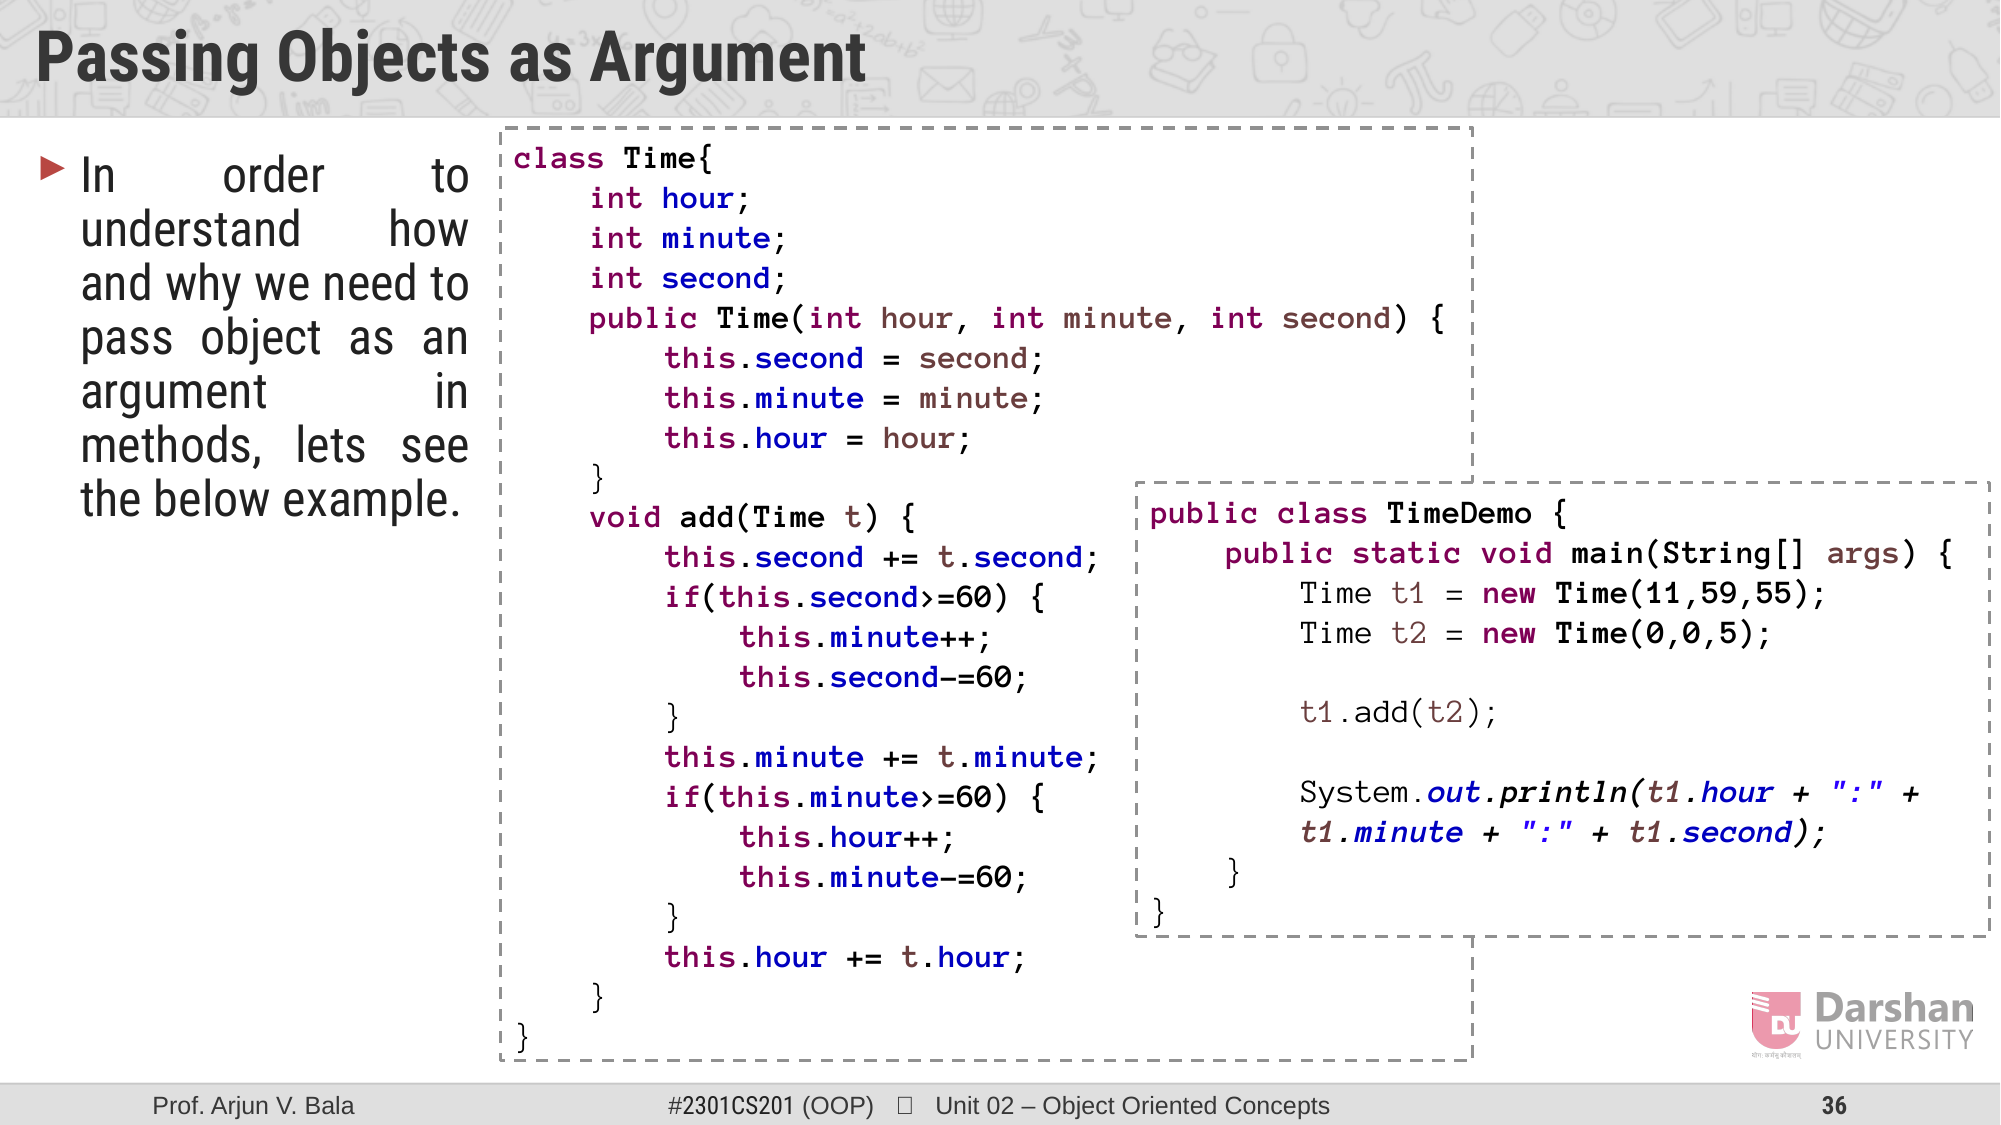

# Passing Objects as Argument
class Time{
int hour;
int minute;
int second;
public Time(int hour, int minute, int second) {
this.second = second;
this.minute = minute;
this.hour = hour;
}
void add(Time t) {
this.second += t.second;
if(this.second>=60) {
this.minute++;
this.second-=60;
}
this.minute += t.minute;
if(this.minute>=60) {
this.hour++;
this.minute-=60;
}
this.hour += t.hour;
}
}
In order to understand how and why we need to pass object as an argument in methods, lets see the below example.
public class TimeDemo {
public static void main(String[] args) {
Time t1 = new Time(11,59,55);
Time t2 = new Time(0,0,5);

t1.add(t2);

System.out.println(t1.hour + ":" + t1.minute + ":" + t1.second);
}
}